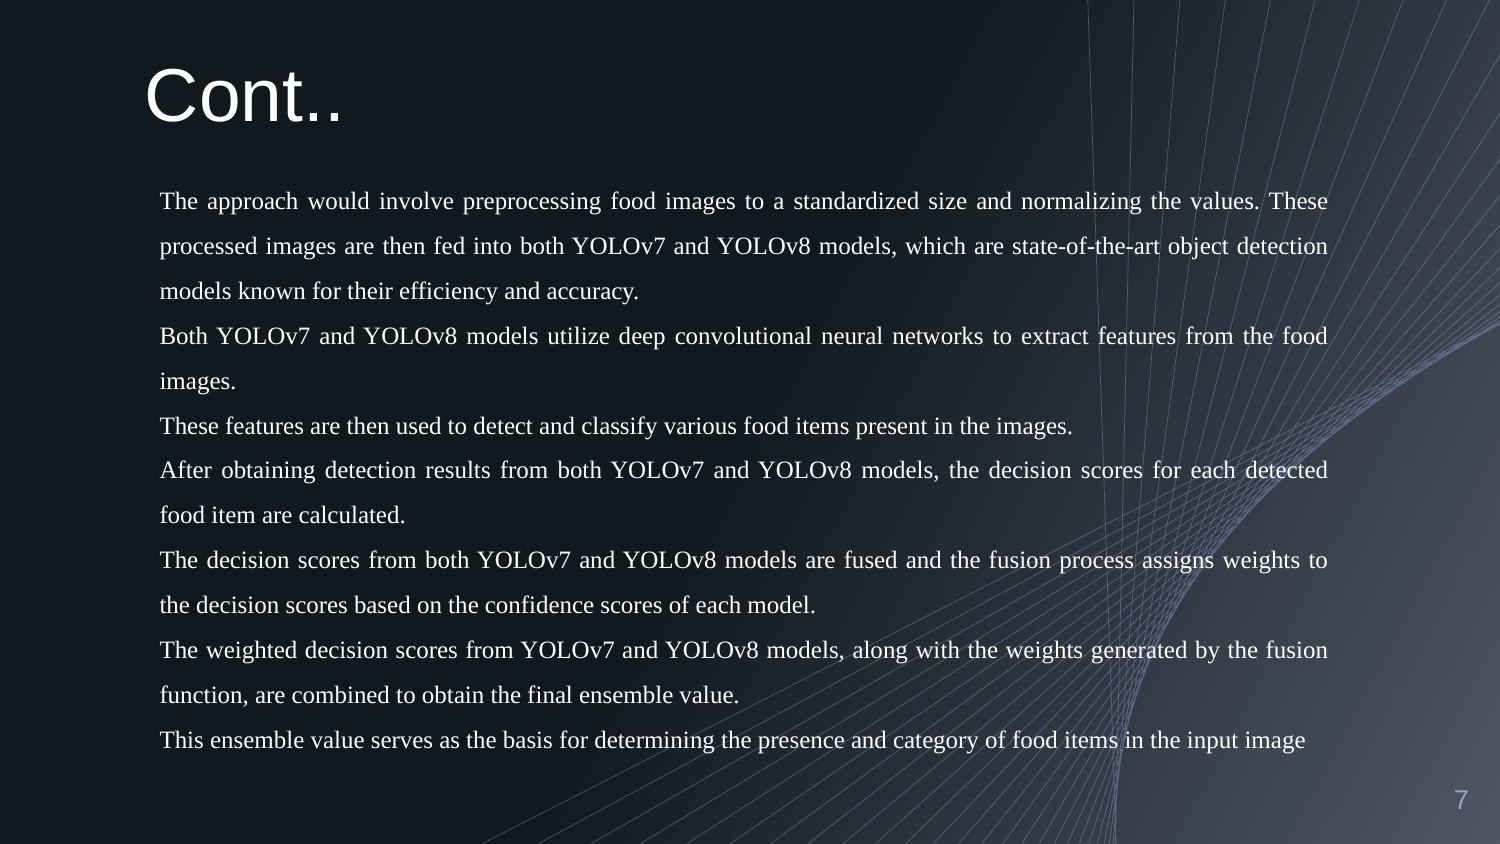

# Cont..
The approach would involve preprocessing food images to a standardized size and normalizing the values. These processed images are then fed into both YOLOv7 and YOLOv8 models, which are state-of-the-art object detection models known for their efficiency and accuracy.
Both YOLOv7 and YOLOv8 models utilize deep convolutional neural networks to extract features from the food images.
These features are then used to detect and classify various food items present in the images.
After obtaining detection results from both YOLOv7 and YOLOv8 models, the decision scores for each detected food item are calculated.
The decision scores from both YOLOv7 and YOLOv8 models are fused and the fusion process assigns weights to the decision scores based on the confidence scores of each model.
The weighted decision scores from YOLOv7 and YOLOv8 models, along with the weights generated by the fusion function, are combined to obtain the final ensemble value.
This ensemble value serves as the basis for determining the presence and category of food items in the input image
7